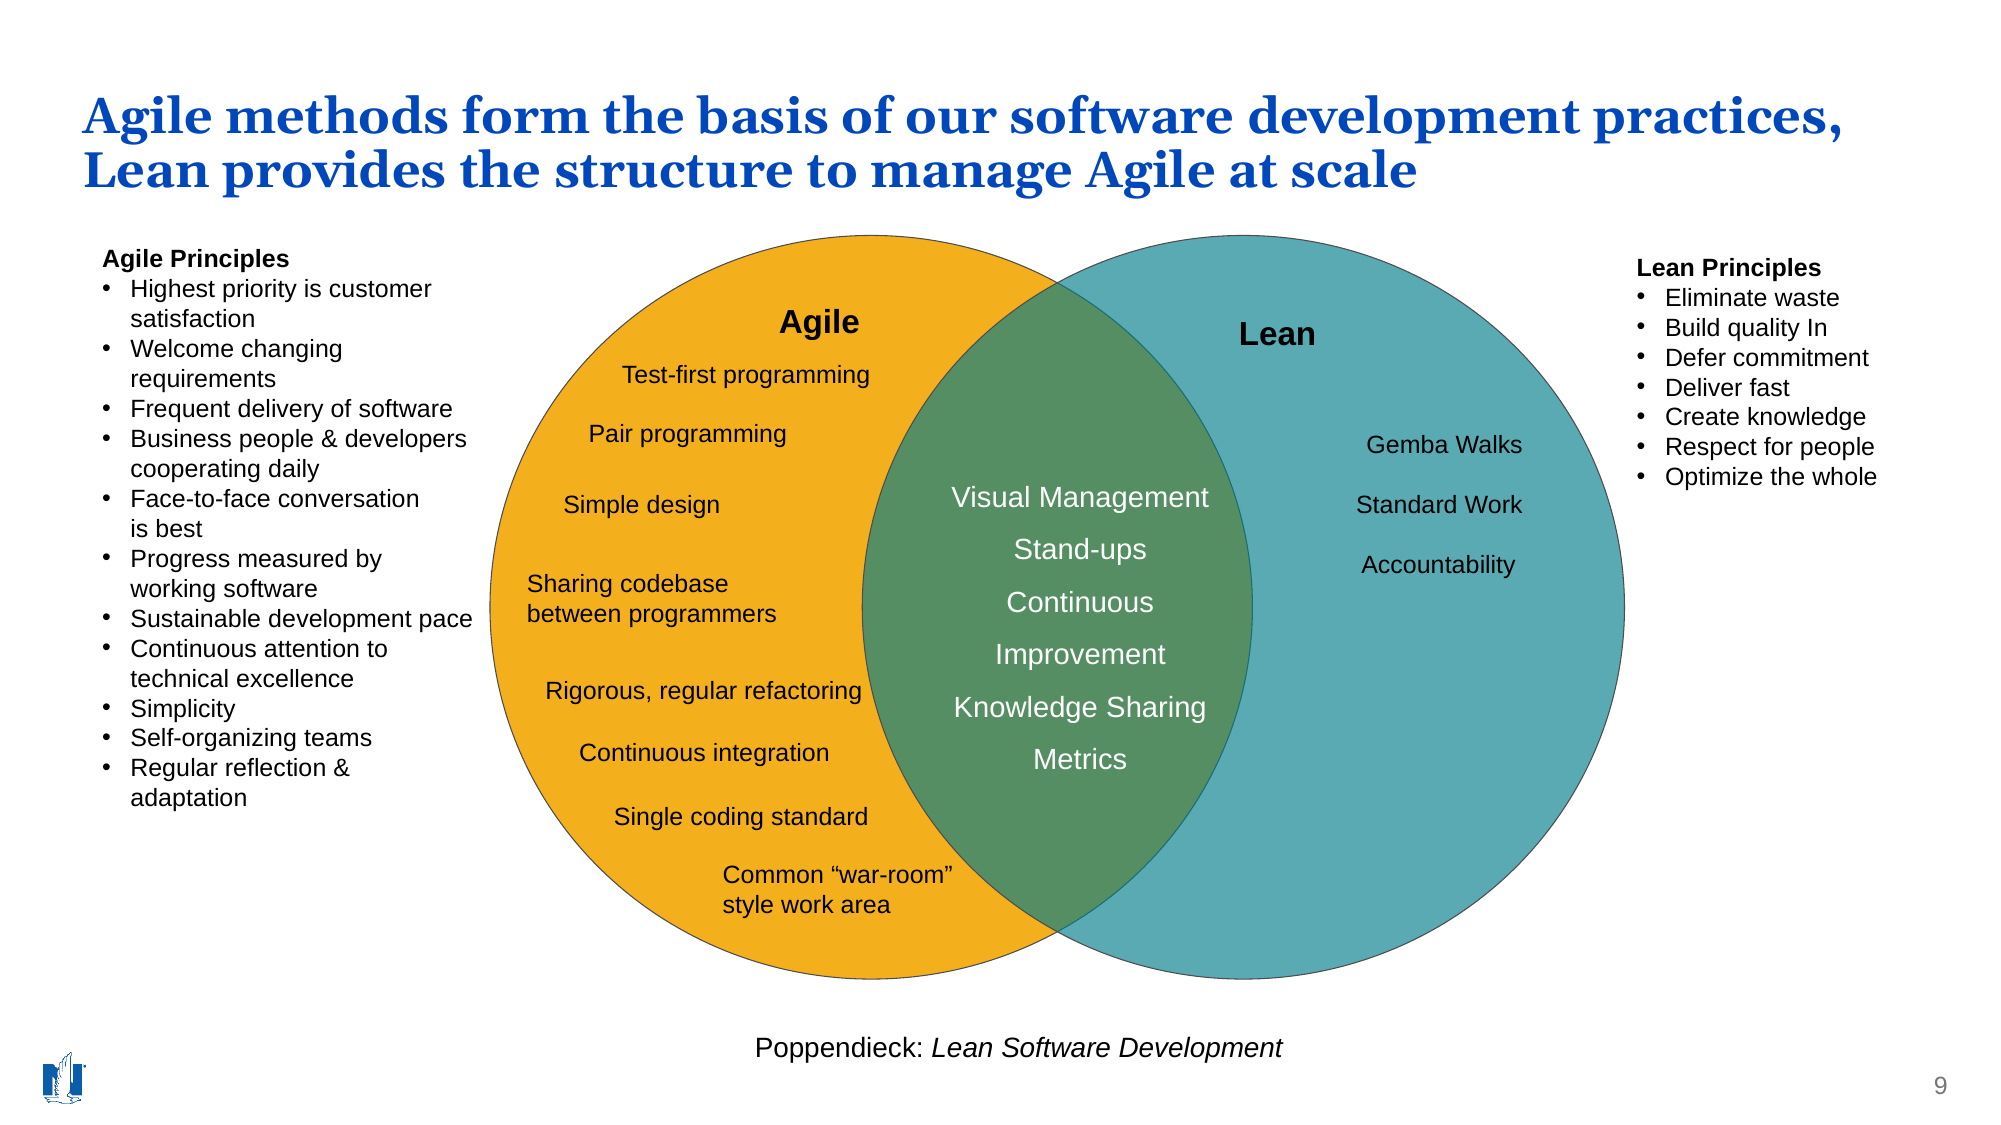

# Agile methods form the basis of our software development practices, Lean provides the structure to manage Agile at scale
Agile Principles
Highest priority is customer satisfaction
Welcome changing requirements
Frequent delivery of software
Business people & developers cooperating daily
Face-to-face conversation
is best
Progress measured by working software
Sustainable development pace
Continuous attention to technical excellence
Simplicity
Self-organizing teams
Regular reflection & adaptation

Lean Principles
Eliminate waste
Build quality In
Defer commitment
Deliver fast
Create knowledge
Respect for people
Optimize the whole
Agile
Lean
Test-first programming
Pair programming
Simple design
Sharing codebase
between programmers
Rigorous, regular refactoring
Continuous integration
Single coding standard
Common “war-room”
style work area
Gemba Walks

Standard Work

Accountability

Visual Management
Stand-ups
Continuous Improvement
Knowledge Sharing
Metrics

Poppendieck: Lean Software Development
9